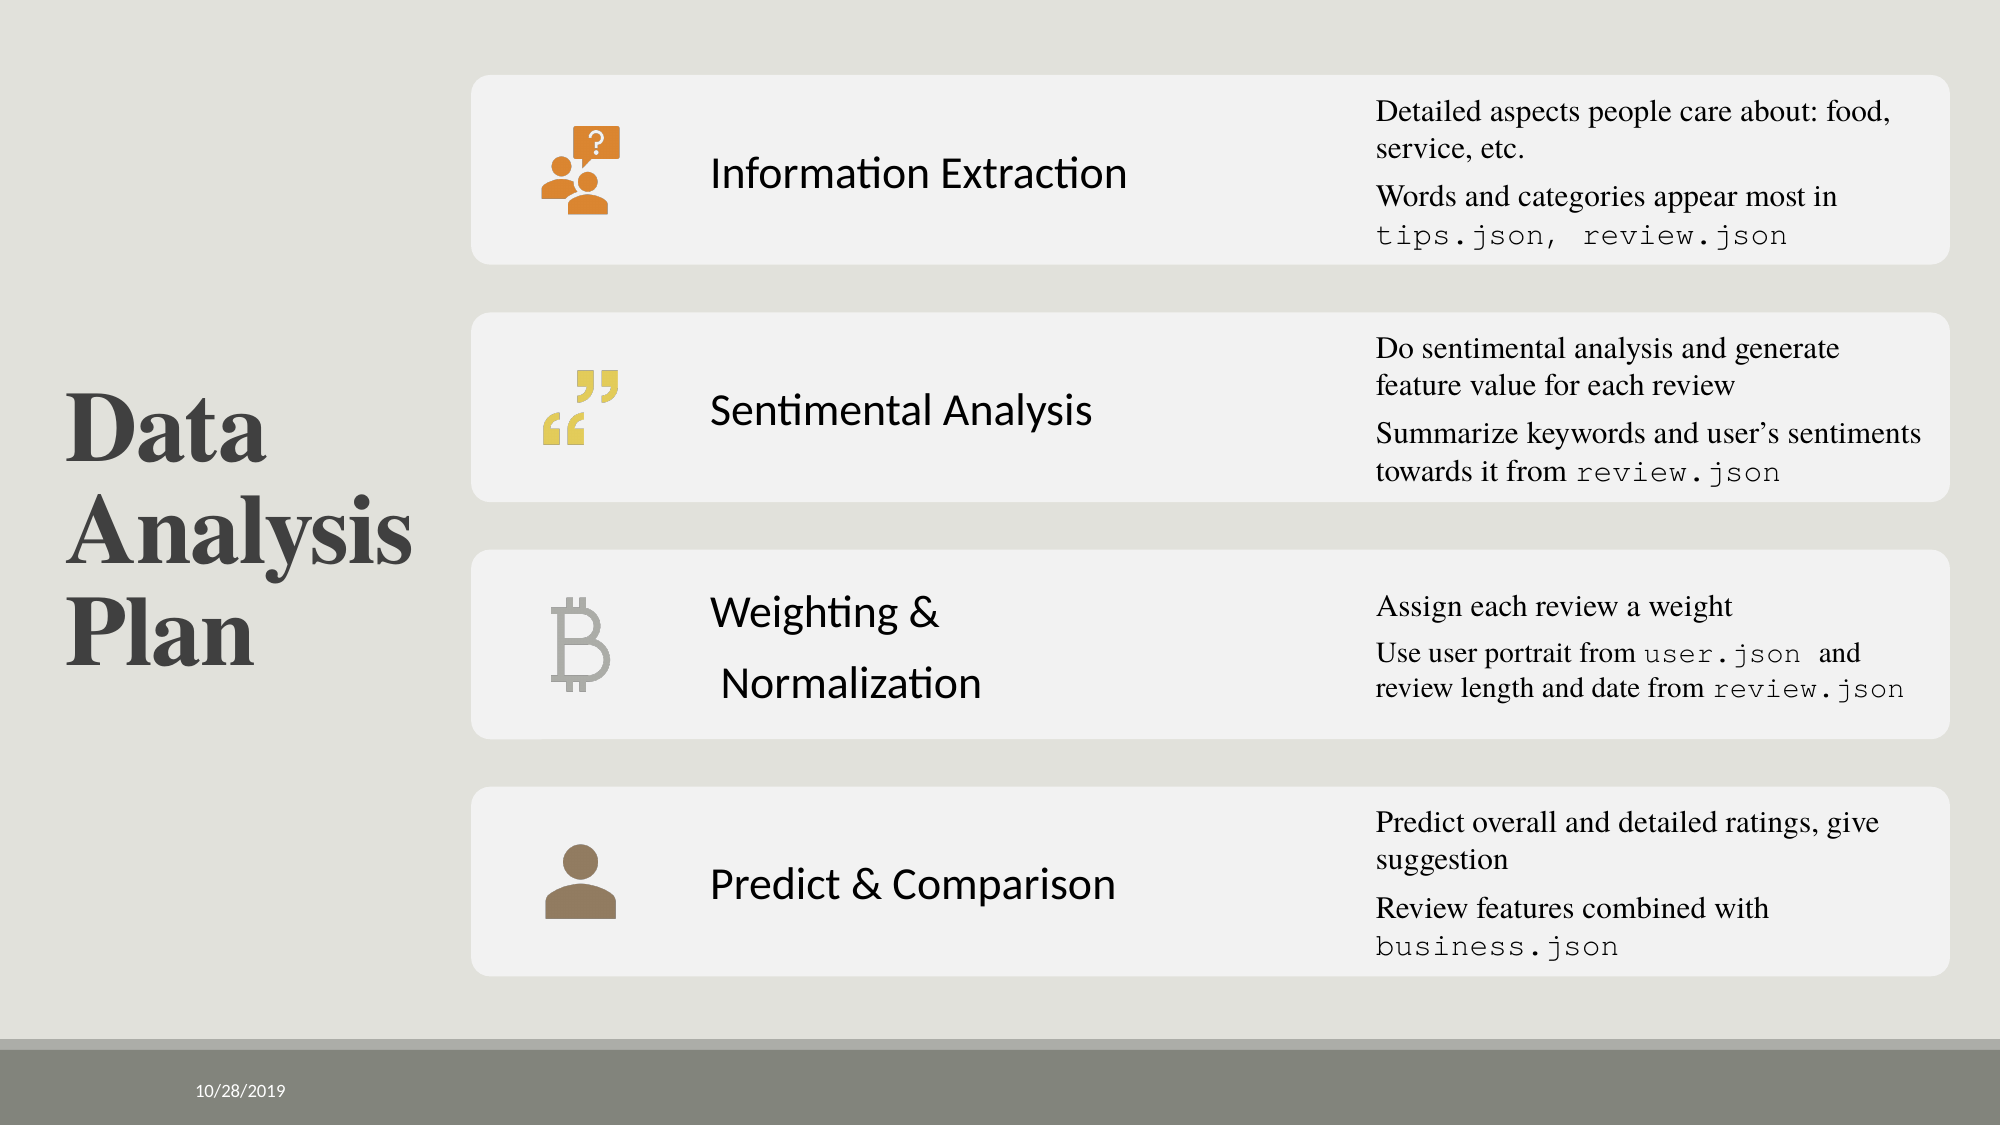

Information Extraction
Detailed aspects people care about: food, service, etc.
Words and categories appear most in tips.json, review.json
Sentimental Analysis
Do sentimental analysis and generate feature value for each review
Summarize keywords and user’s sentiments towards it from review.json
Weighting &
 Normalization
Assign each review a weight
Use user portrait from user.json and review length and date from review.json
Predict & Comparison
Predict overall and detailed ratings, give suggestion
Review features combined with business.json
# Data Analysis Plan

10/28/2019
Exploration on Yelp Reviews, University of Wisconsin - Madison
4